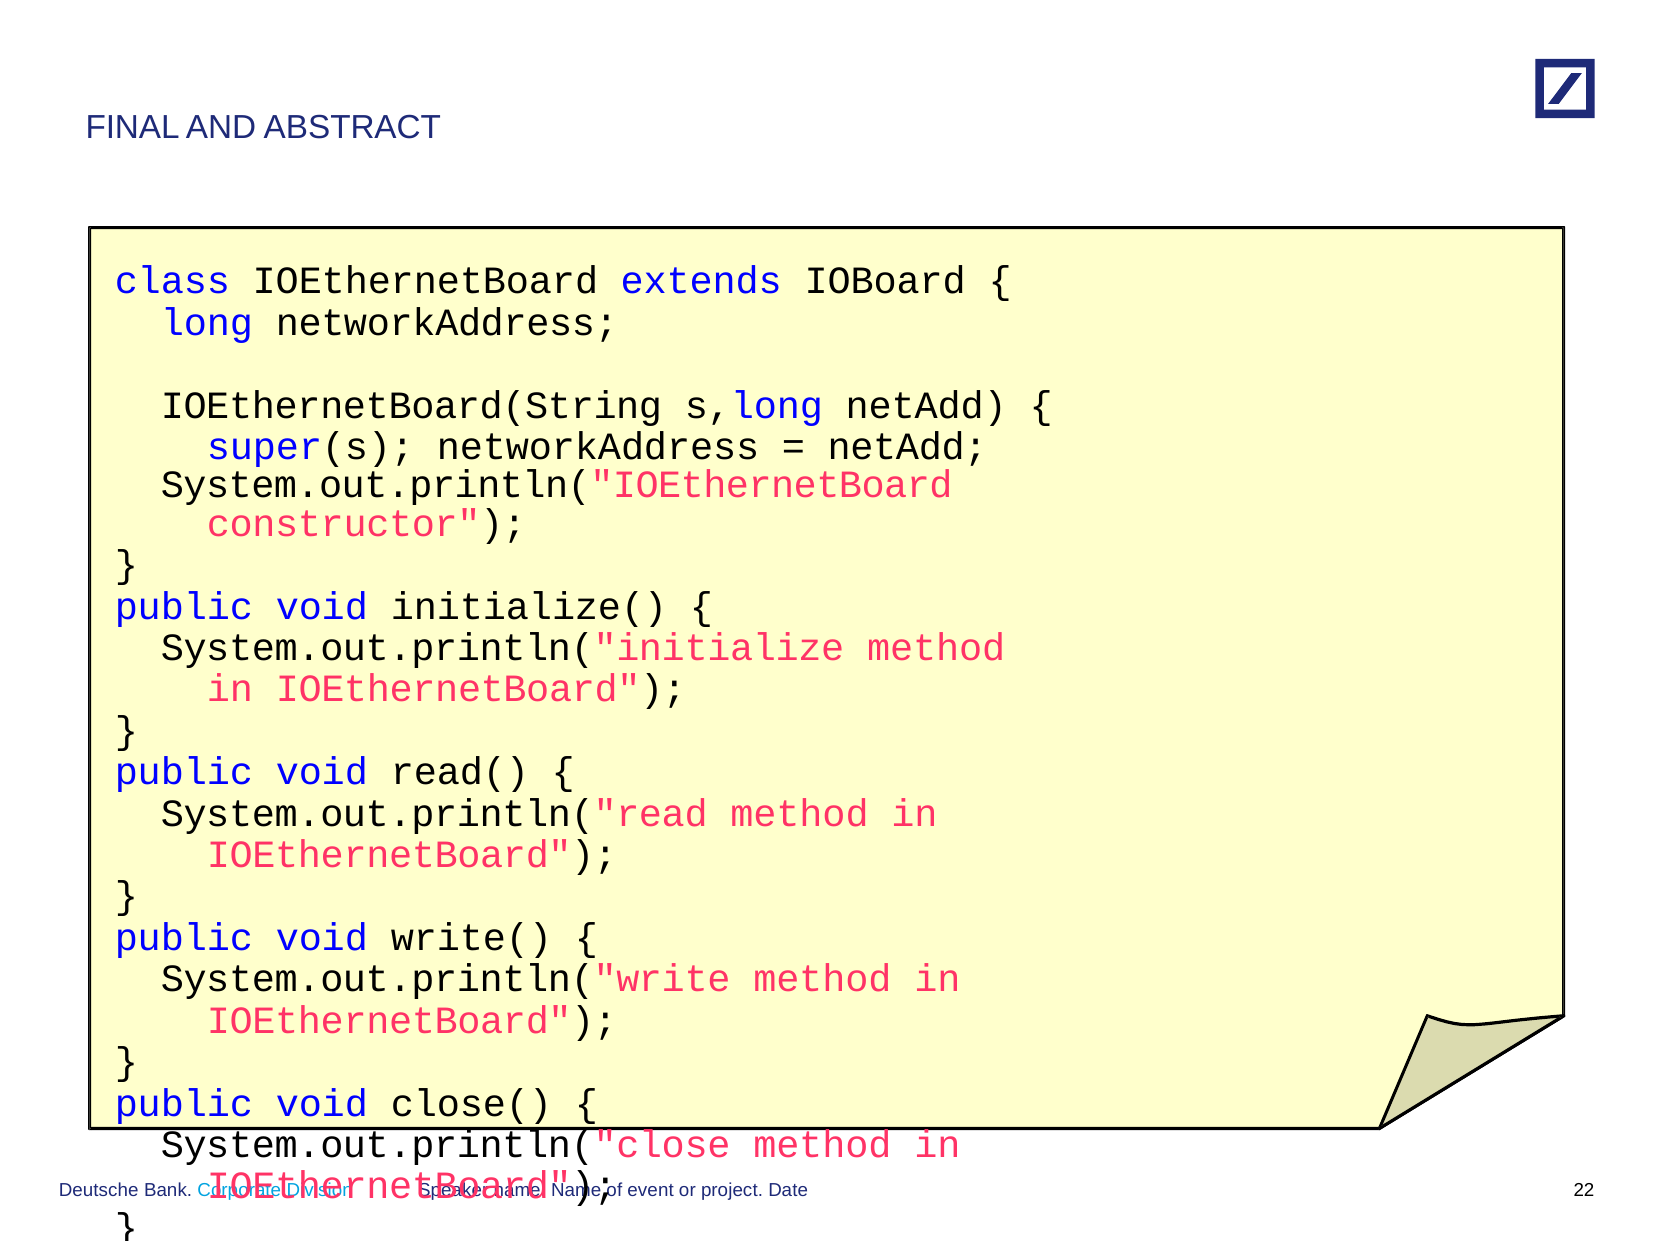

# FINAL AND ABSTRACT

class IOEthernetBoard extends IOBoard { long networkAddress;
IOEthernetBoard(String s,long netAdd) { super(s); networkAddress = netAdd;
System.out.println("IOEthernetBoard constructor");
}
public void initialize() {
System.out.println("initialize method in IOEthernetBoard");
}
public void read() {
System.out.println("read method in IOEthernetBoard");
}
public void write() {
System.out.println("write method in IOEthernetBoard");
}
public void close() {
System.out.println("close method in IOEthernetBoard");
}
}
Speaker name. Name of event or project. Date
22